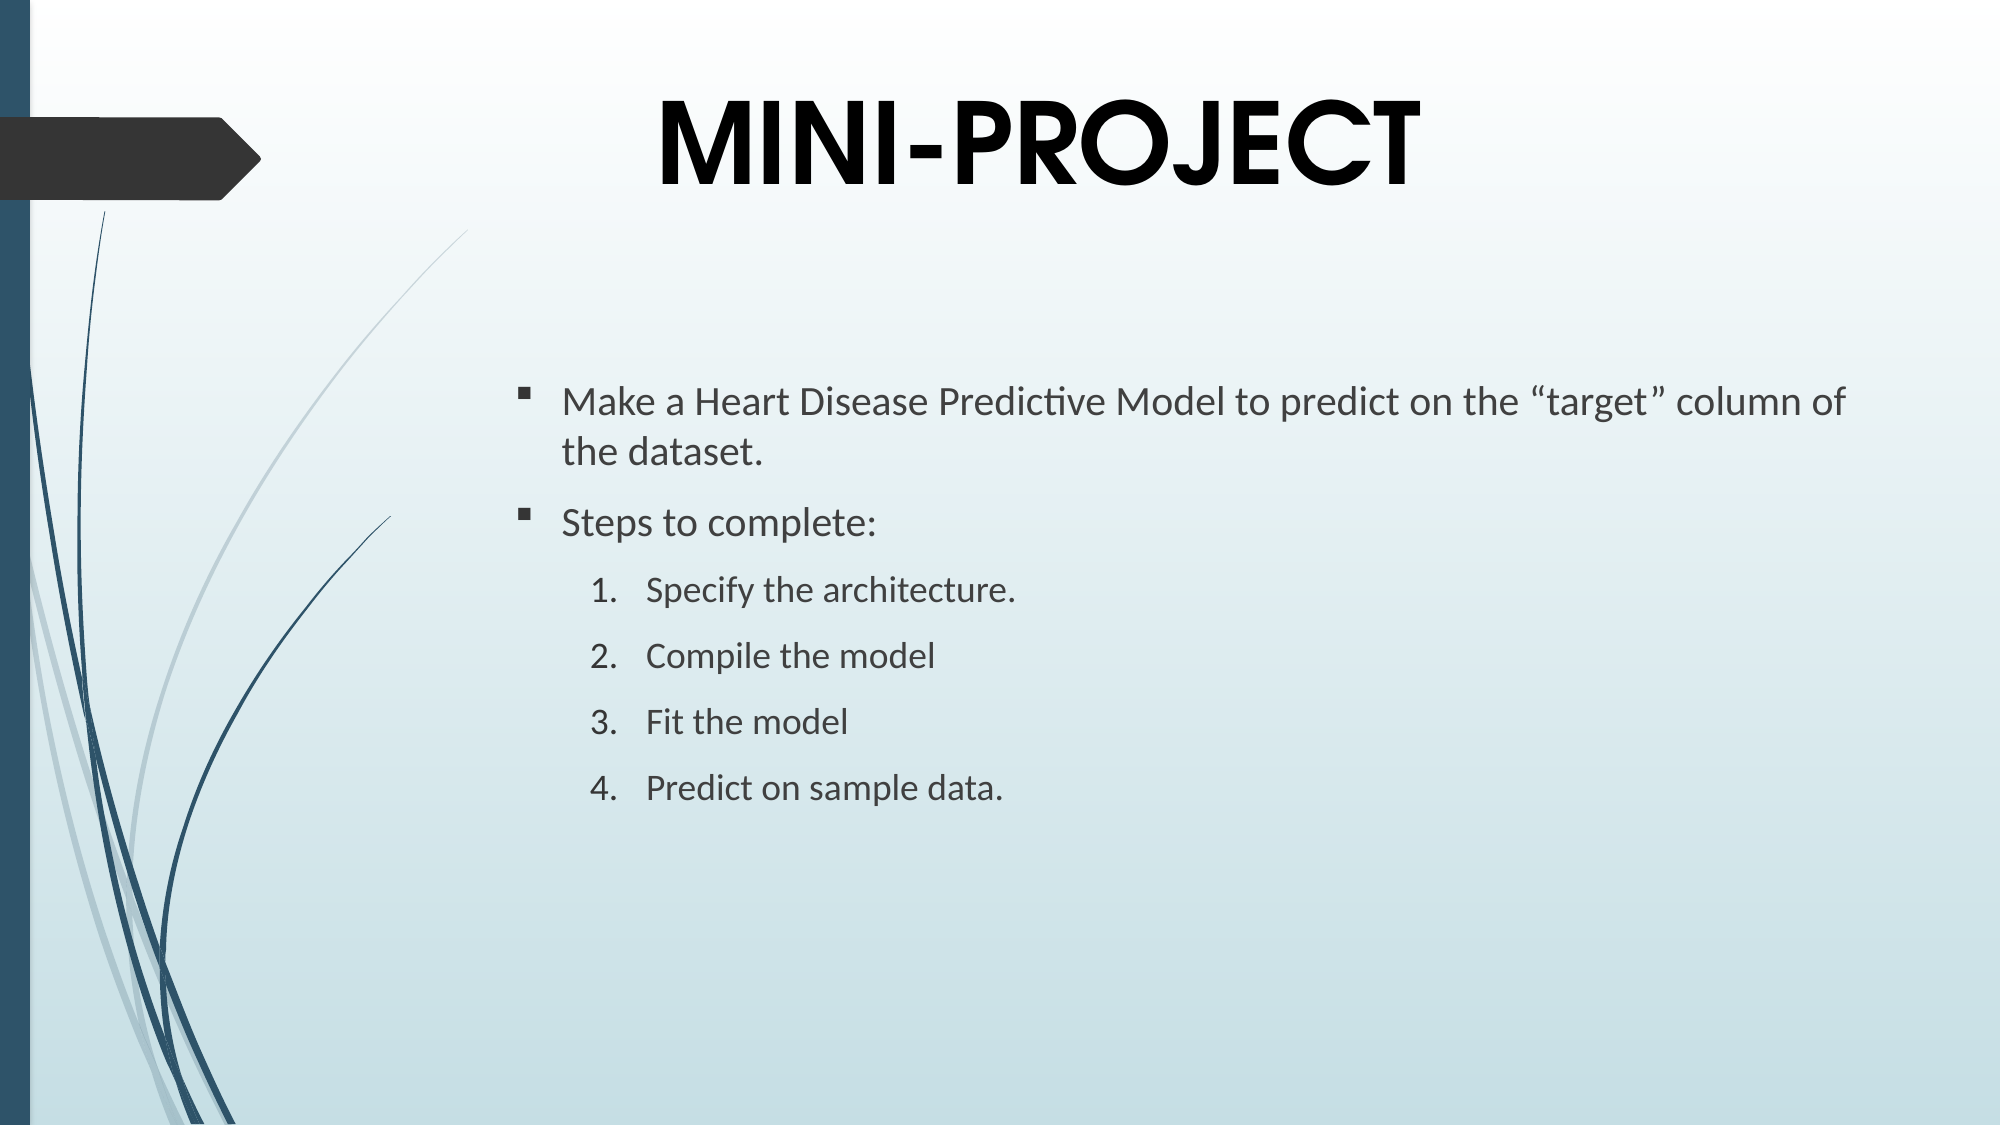

MINI-PROJECT

Make a Heart Disease Predictive Model to predict on the “target” column of the dataset.
Steps to complete:
Specify the architecture.
Compile the model
Fit the model
Predict on sample data.